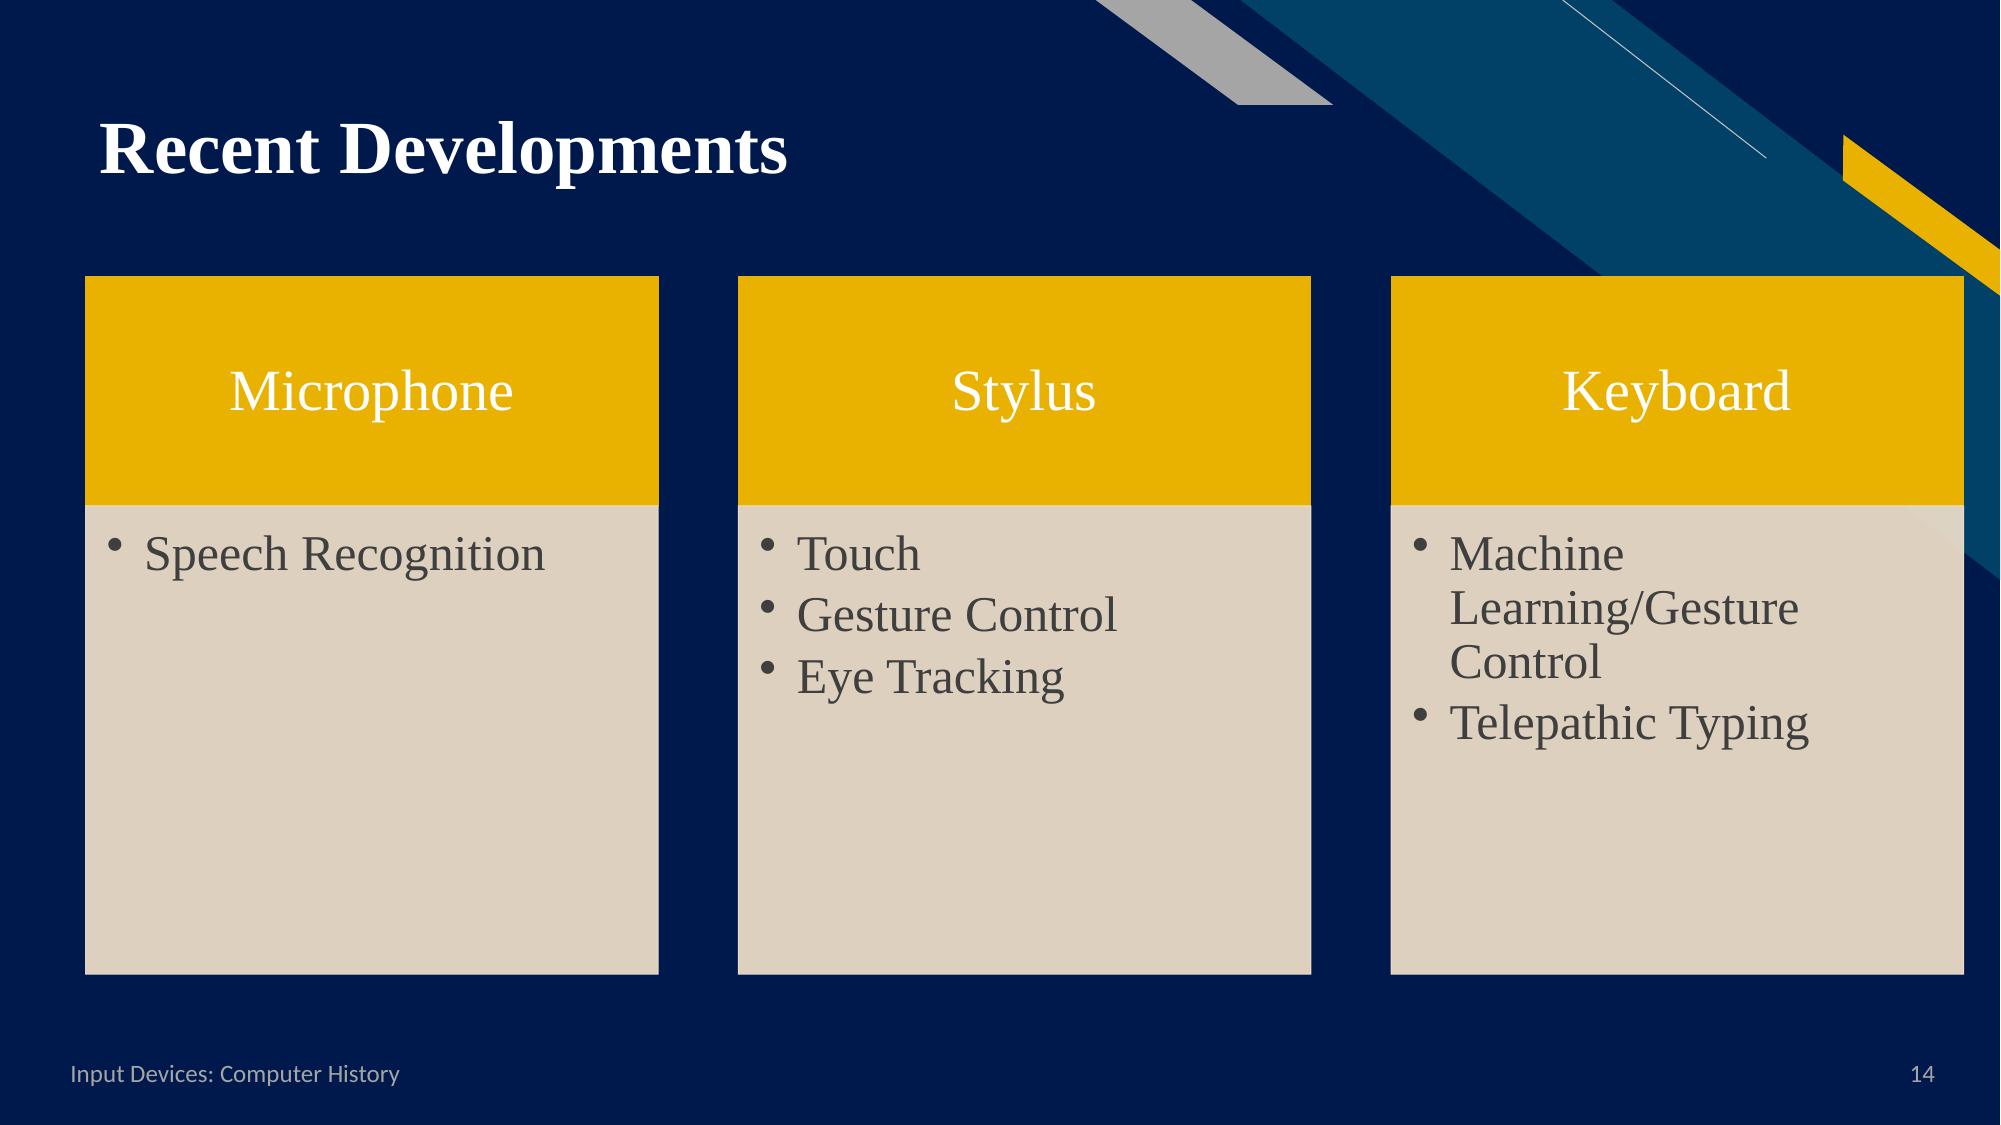

# Recent Developments
Microphone
Speech Recognition
Stylus
Touch
Gesture Control
Eye Tracking
Keyboard
Machine Learning/Gesture Control
Telepathic Typing
Input Devices: Computer History
14